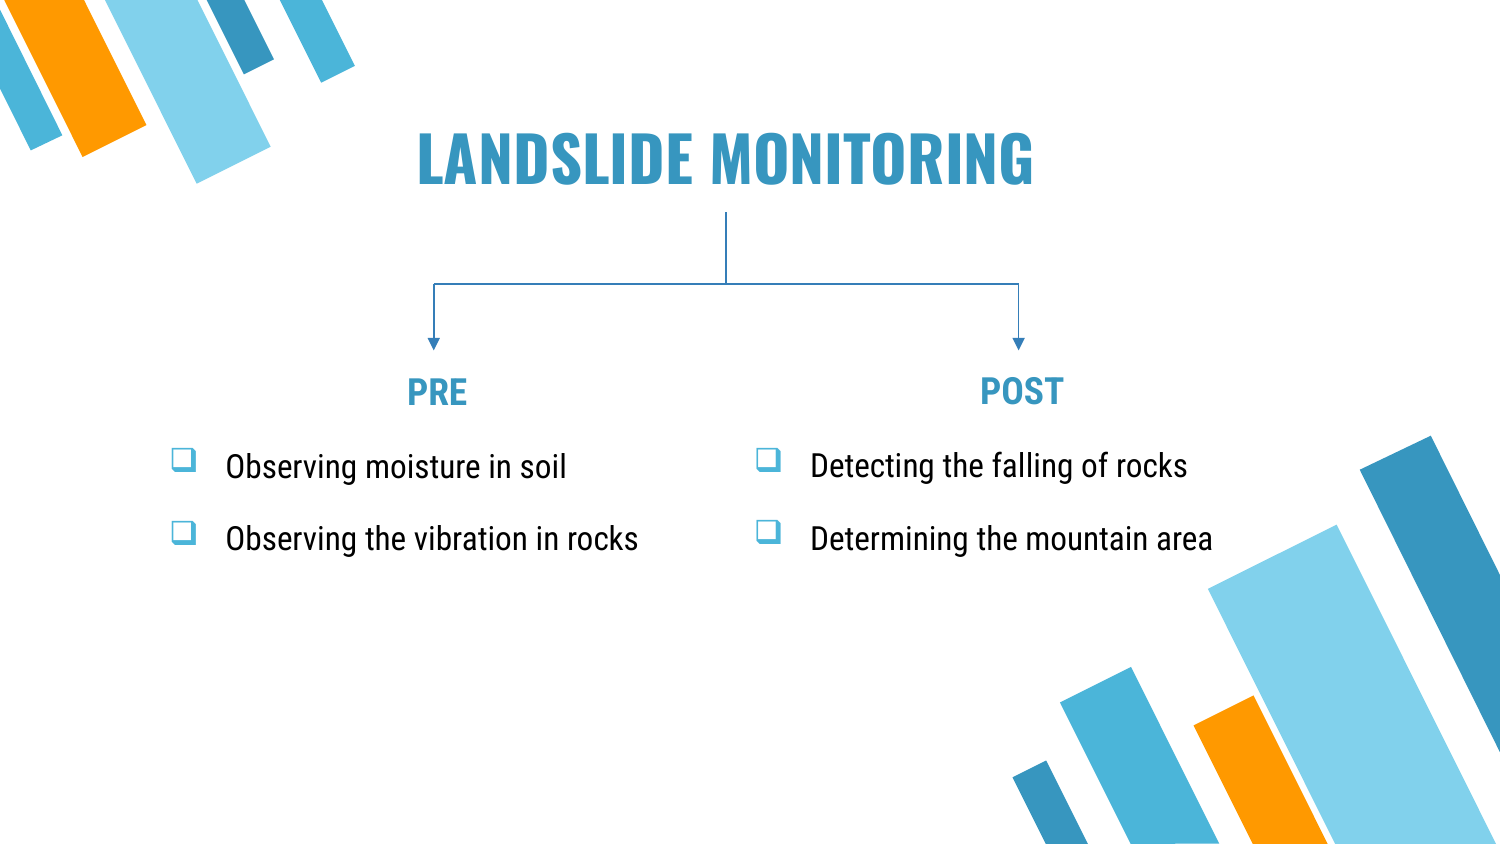

# LANDSLIDE MONITORING
POST
Detecting the falling of rocks
Determining the mountain area
PRE
Observing moisture in soil
Observing the vibration in rocks